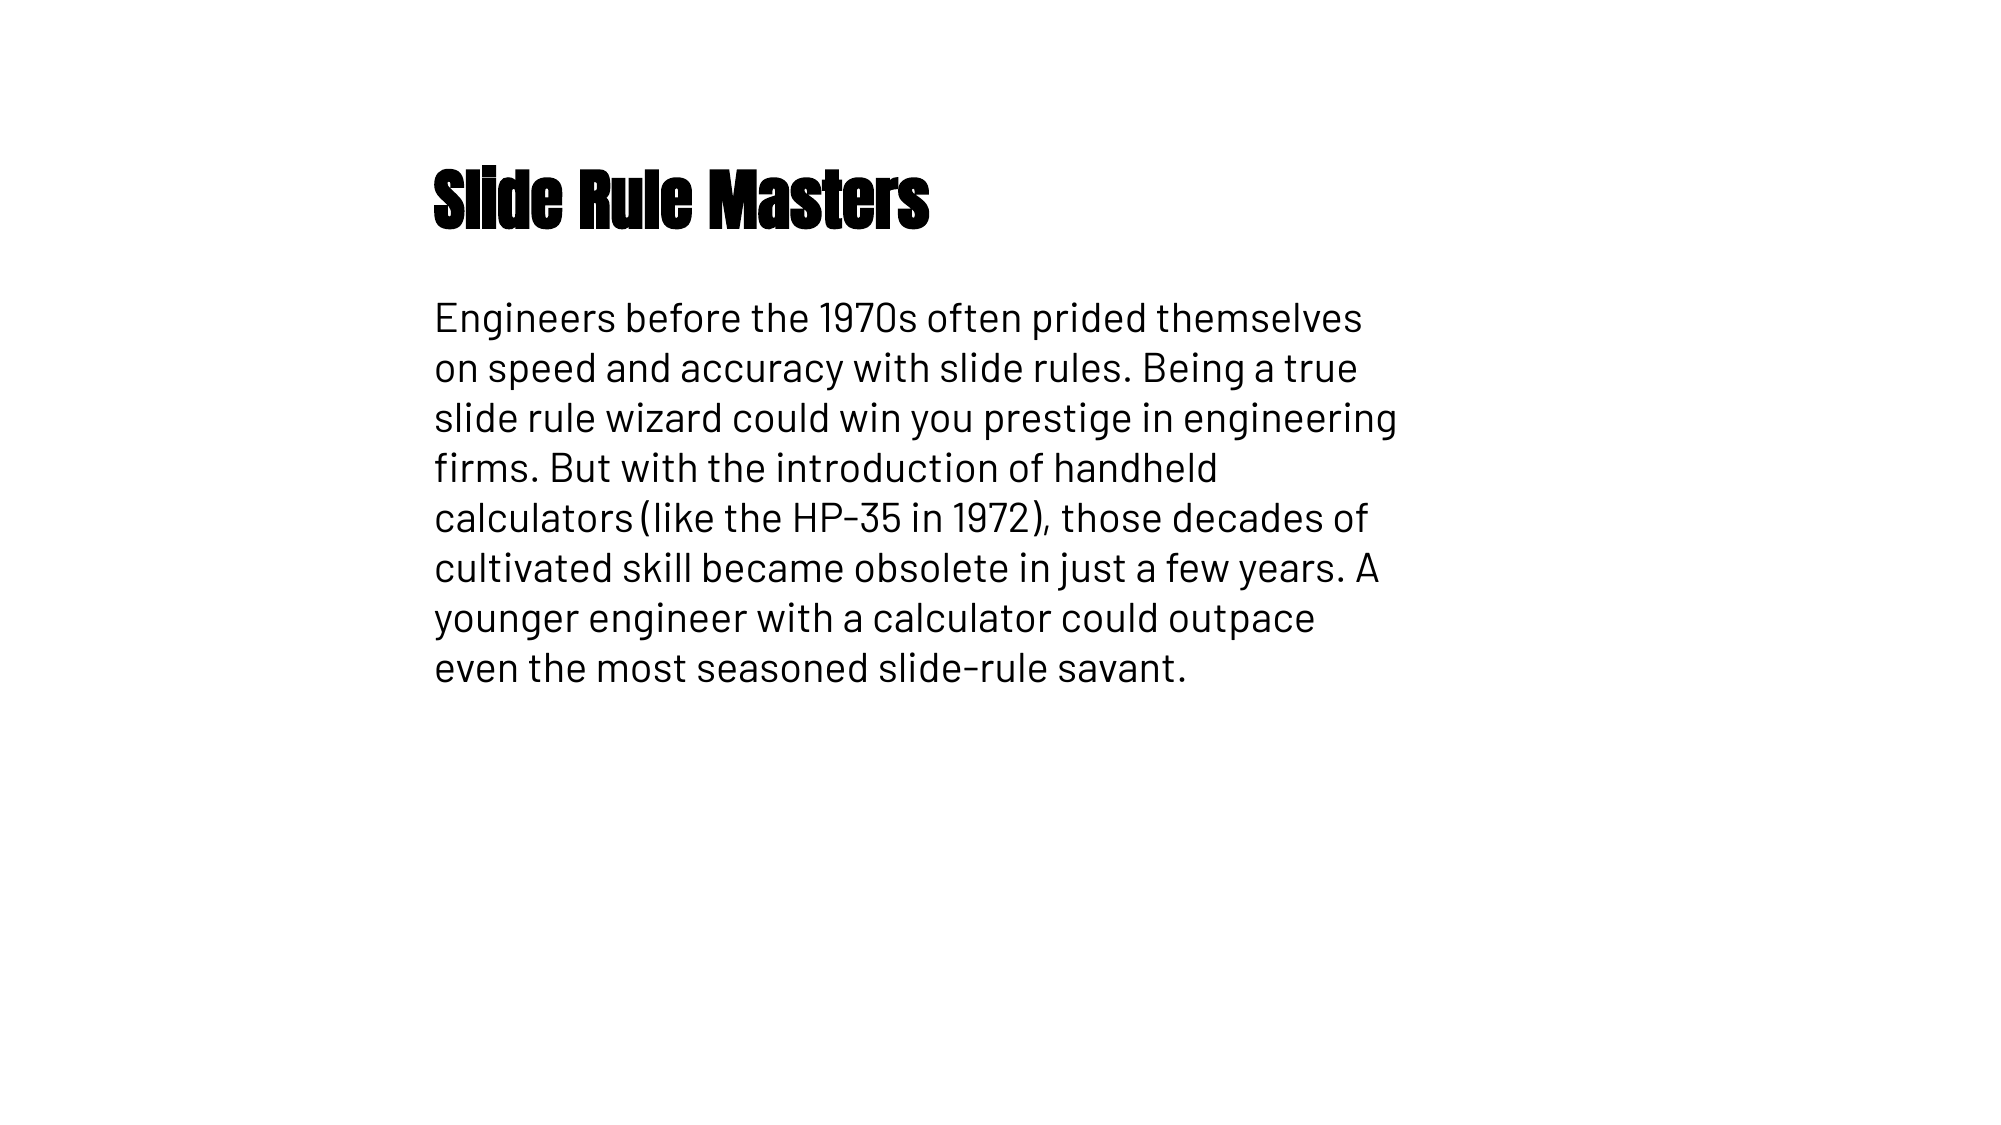

Slide Rule Masters

Engineers before the 1970s often prided themselves on speed and accuracy with slide rules. Being a true slide rule wizard could win you prestige in engineering firms. But with the introduction of handheld calculators (like the HP-35 in 1972), those decades of cultivated skill became obsolete in just a few years. A younger engineer with a calculator could outpace even the most seasoned slide-rule savant.